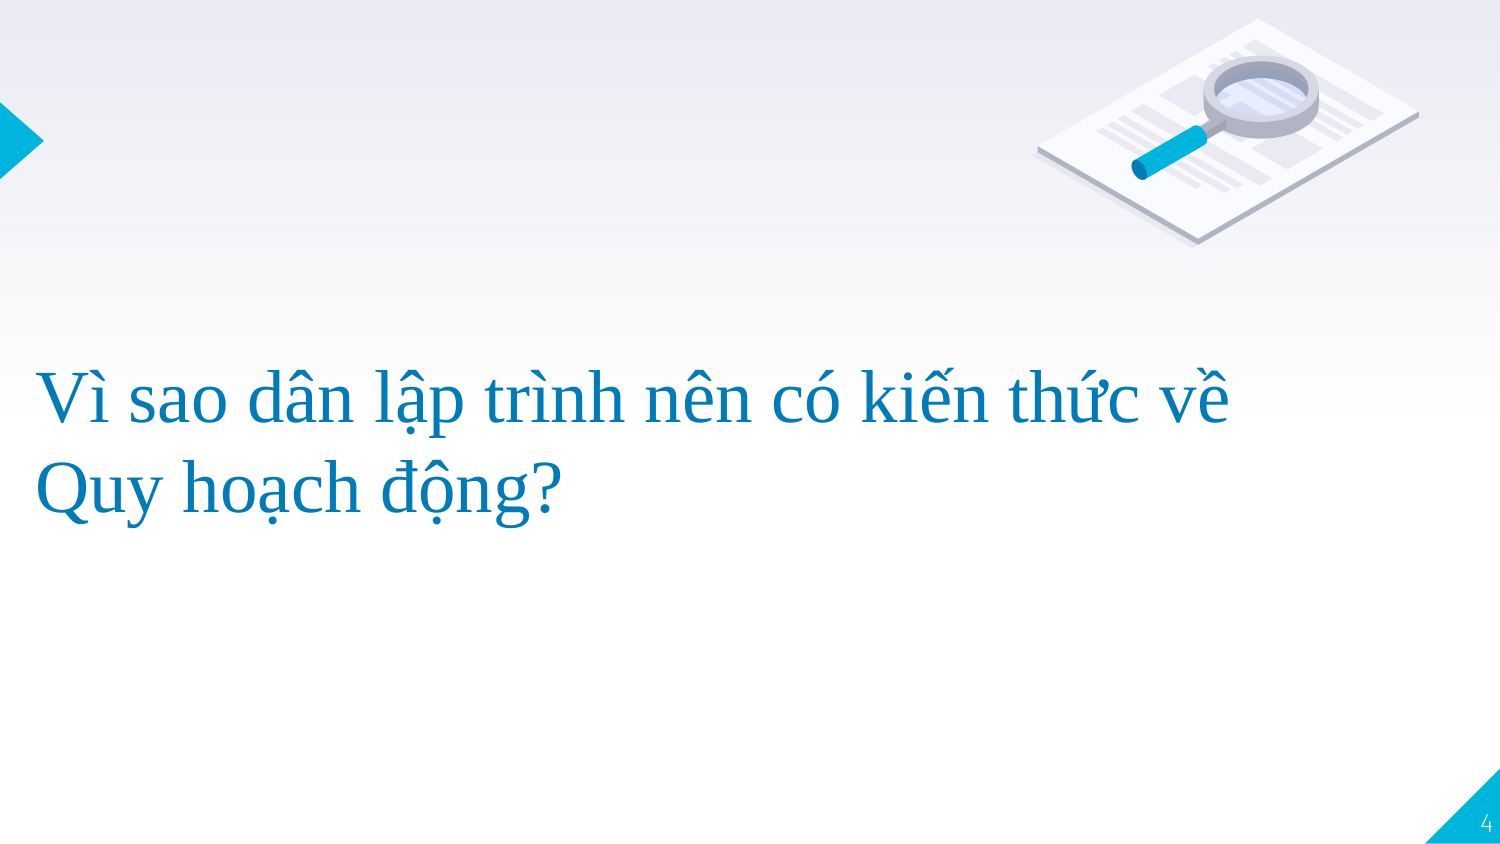

# Vì sao dân lập trình nên có kiến thức về Quy hoạch động?
4